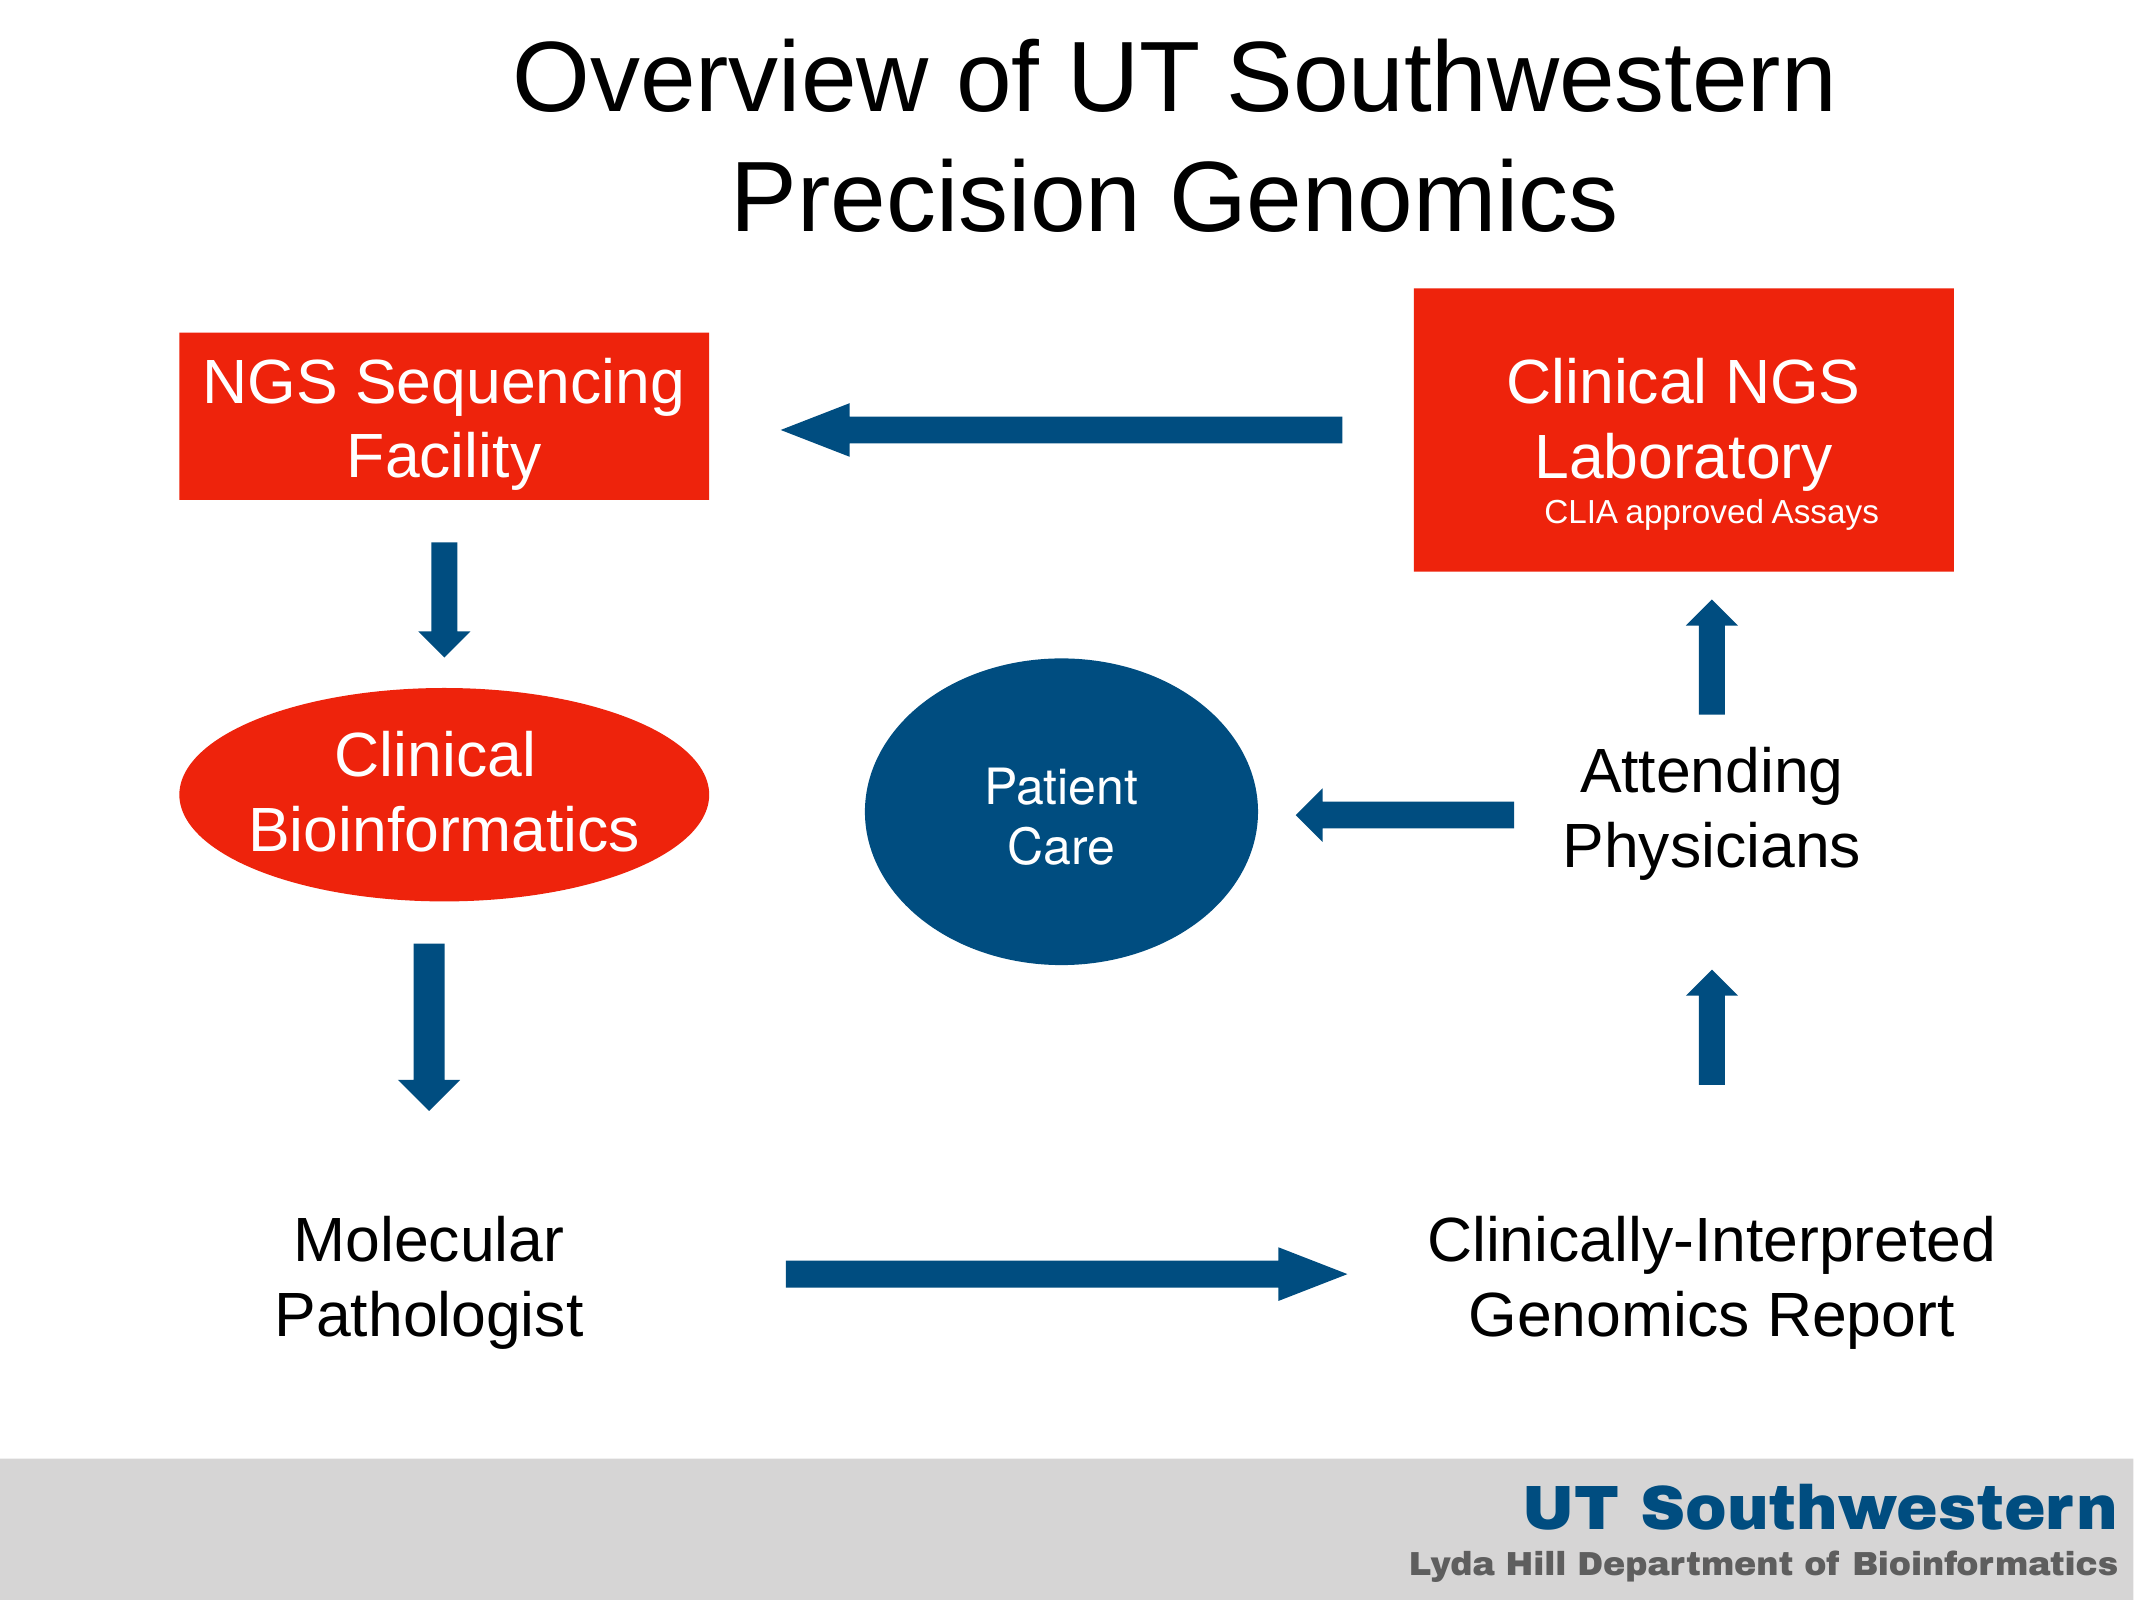

Overview of UT Southwestern Precision Genomics

NGS Sequencing Facility
Clinical NGS Laboratory

CLIA approved Assays

Clinical  Bioinformatics

Attending Physicians
Patient
Care

Molecular Pathologist
Clinically-Interpreted Genomics Report